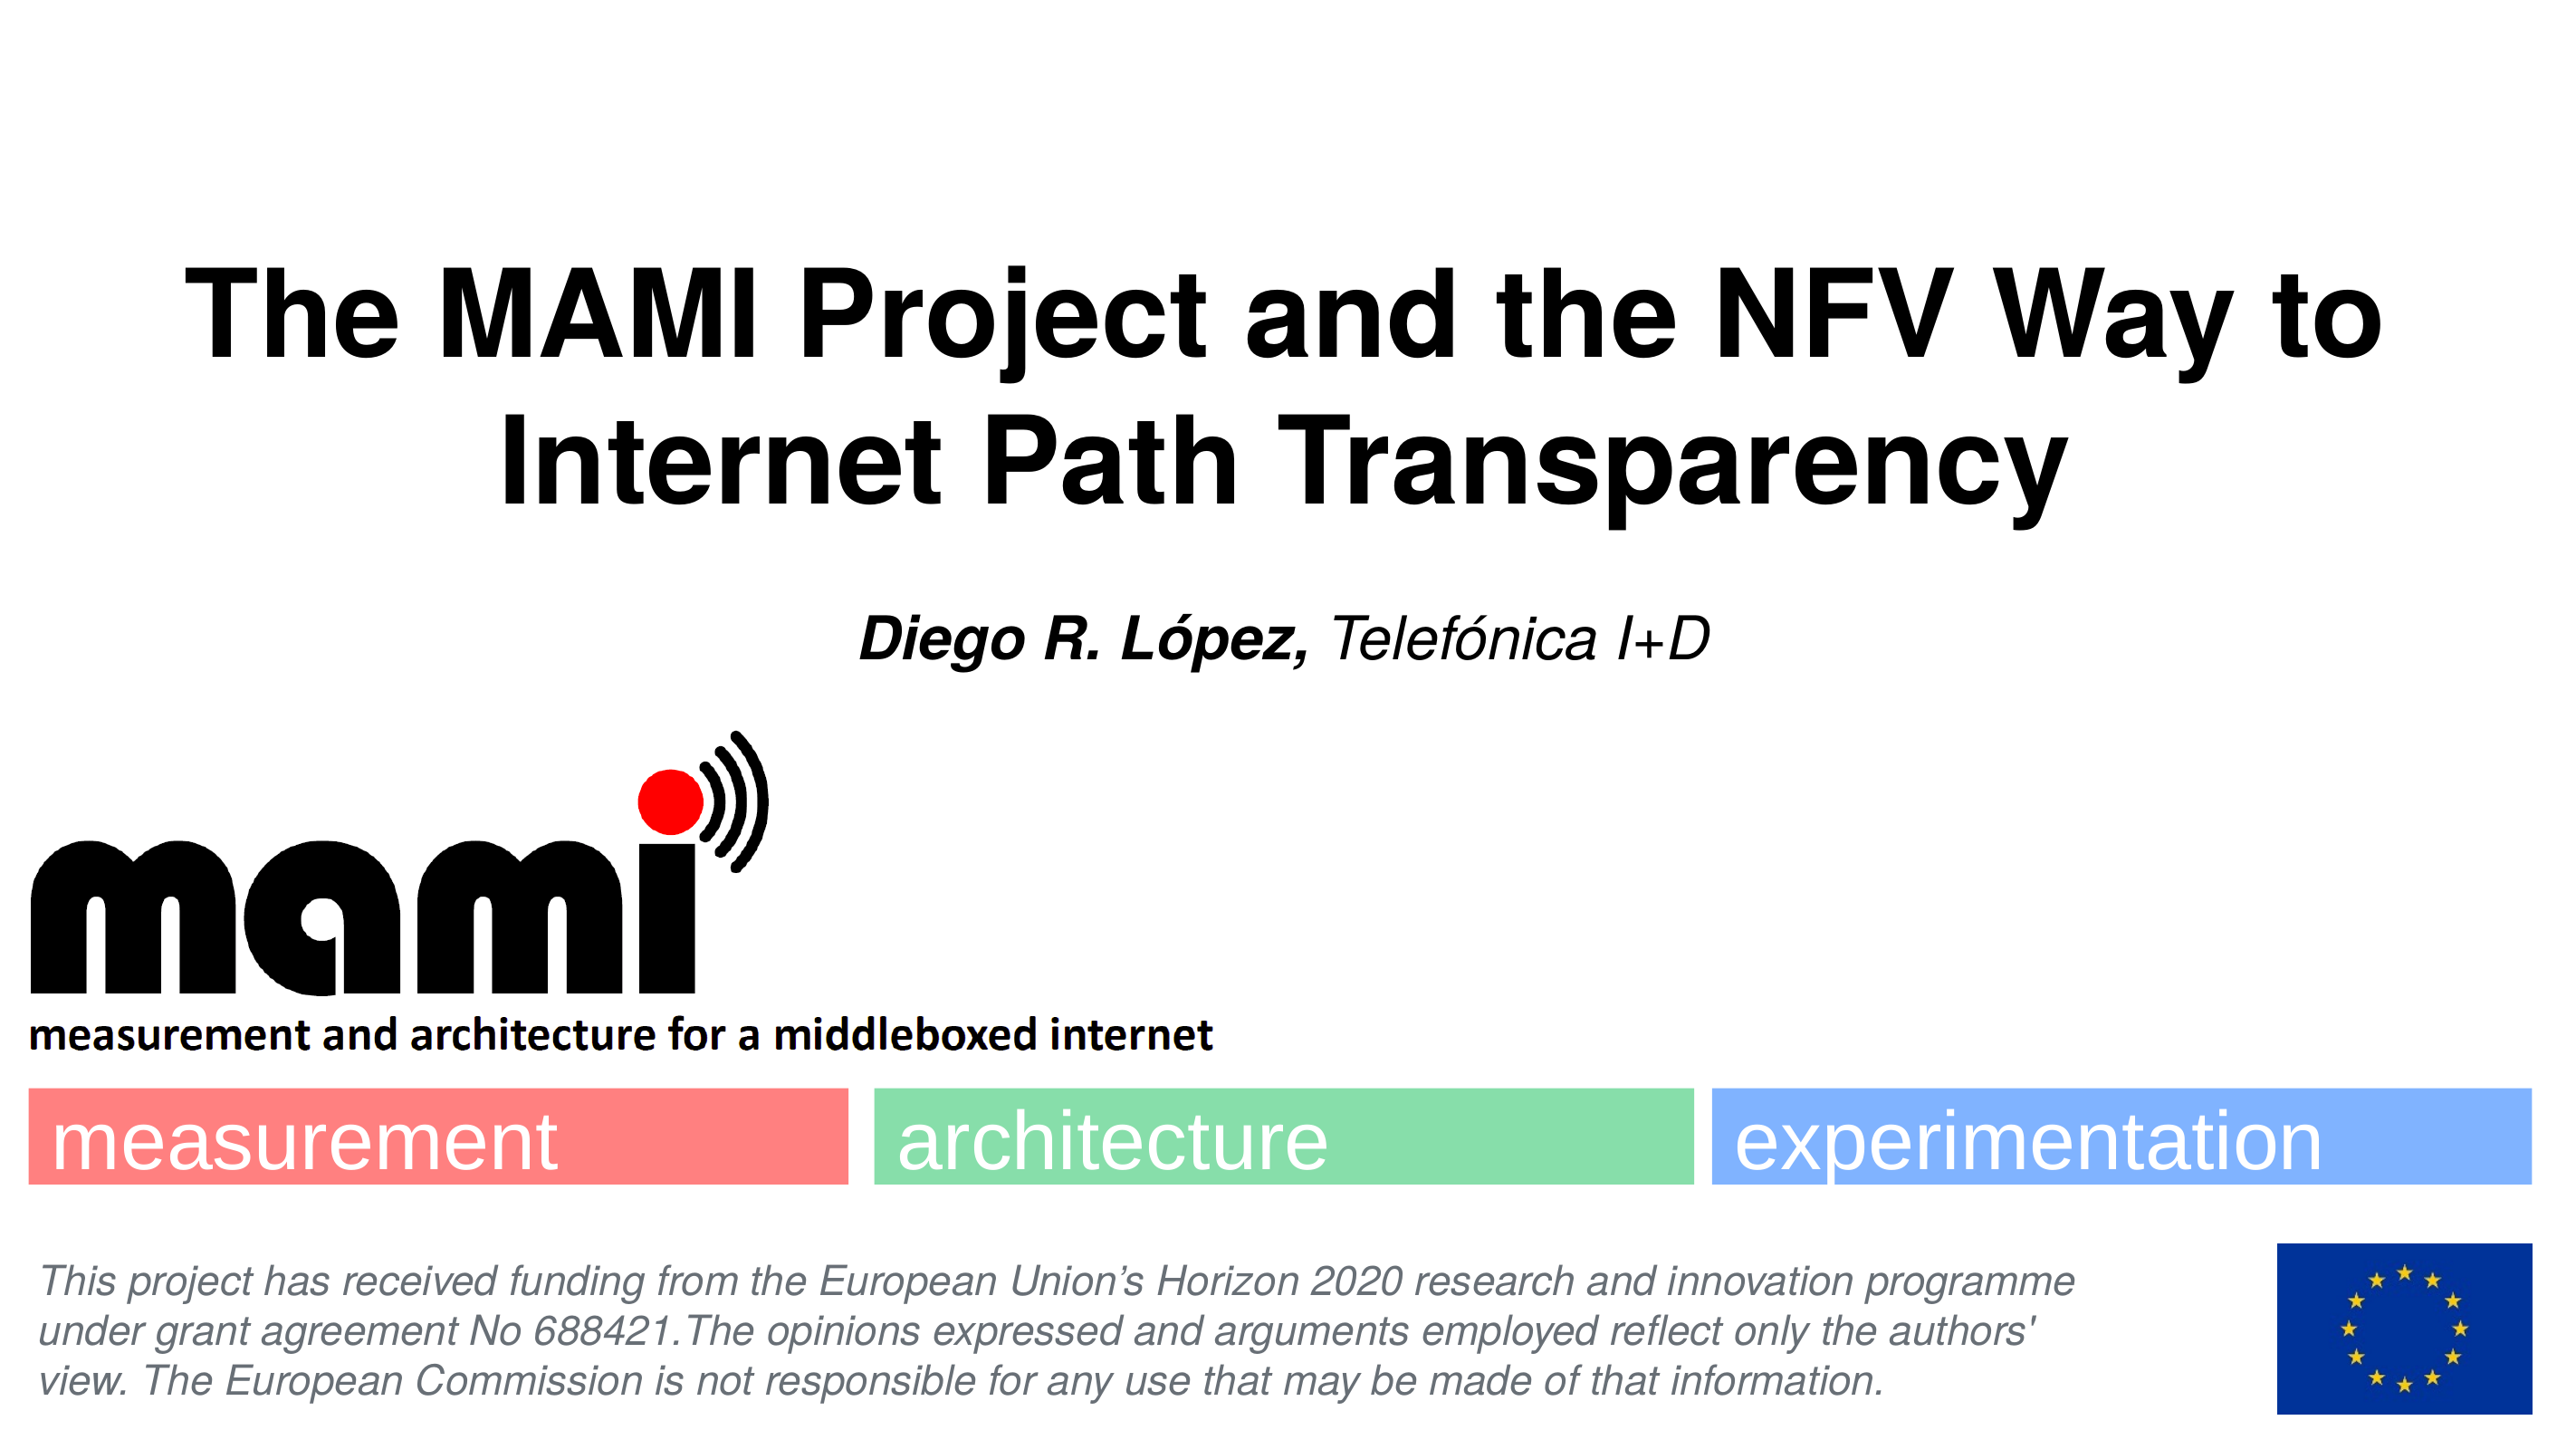

# The MAMI Project and the NFV Way to Internet Path Transparency
Diego R. López, Telefónica I+D